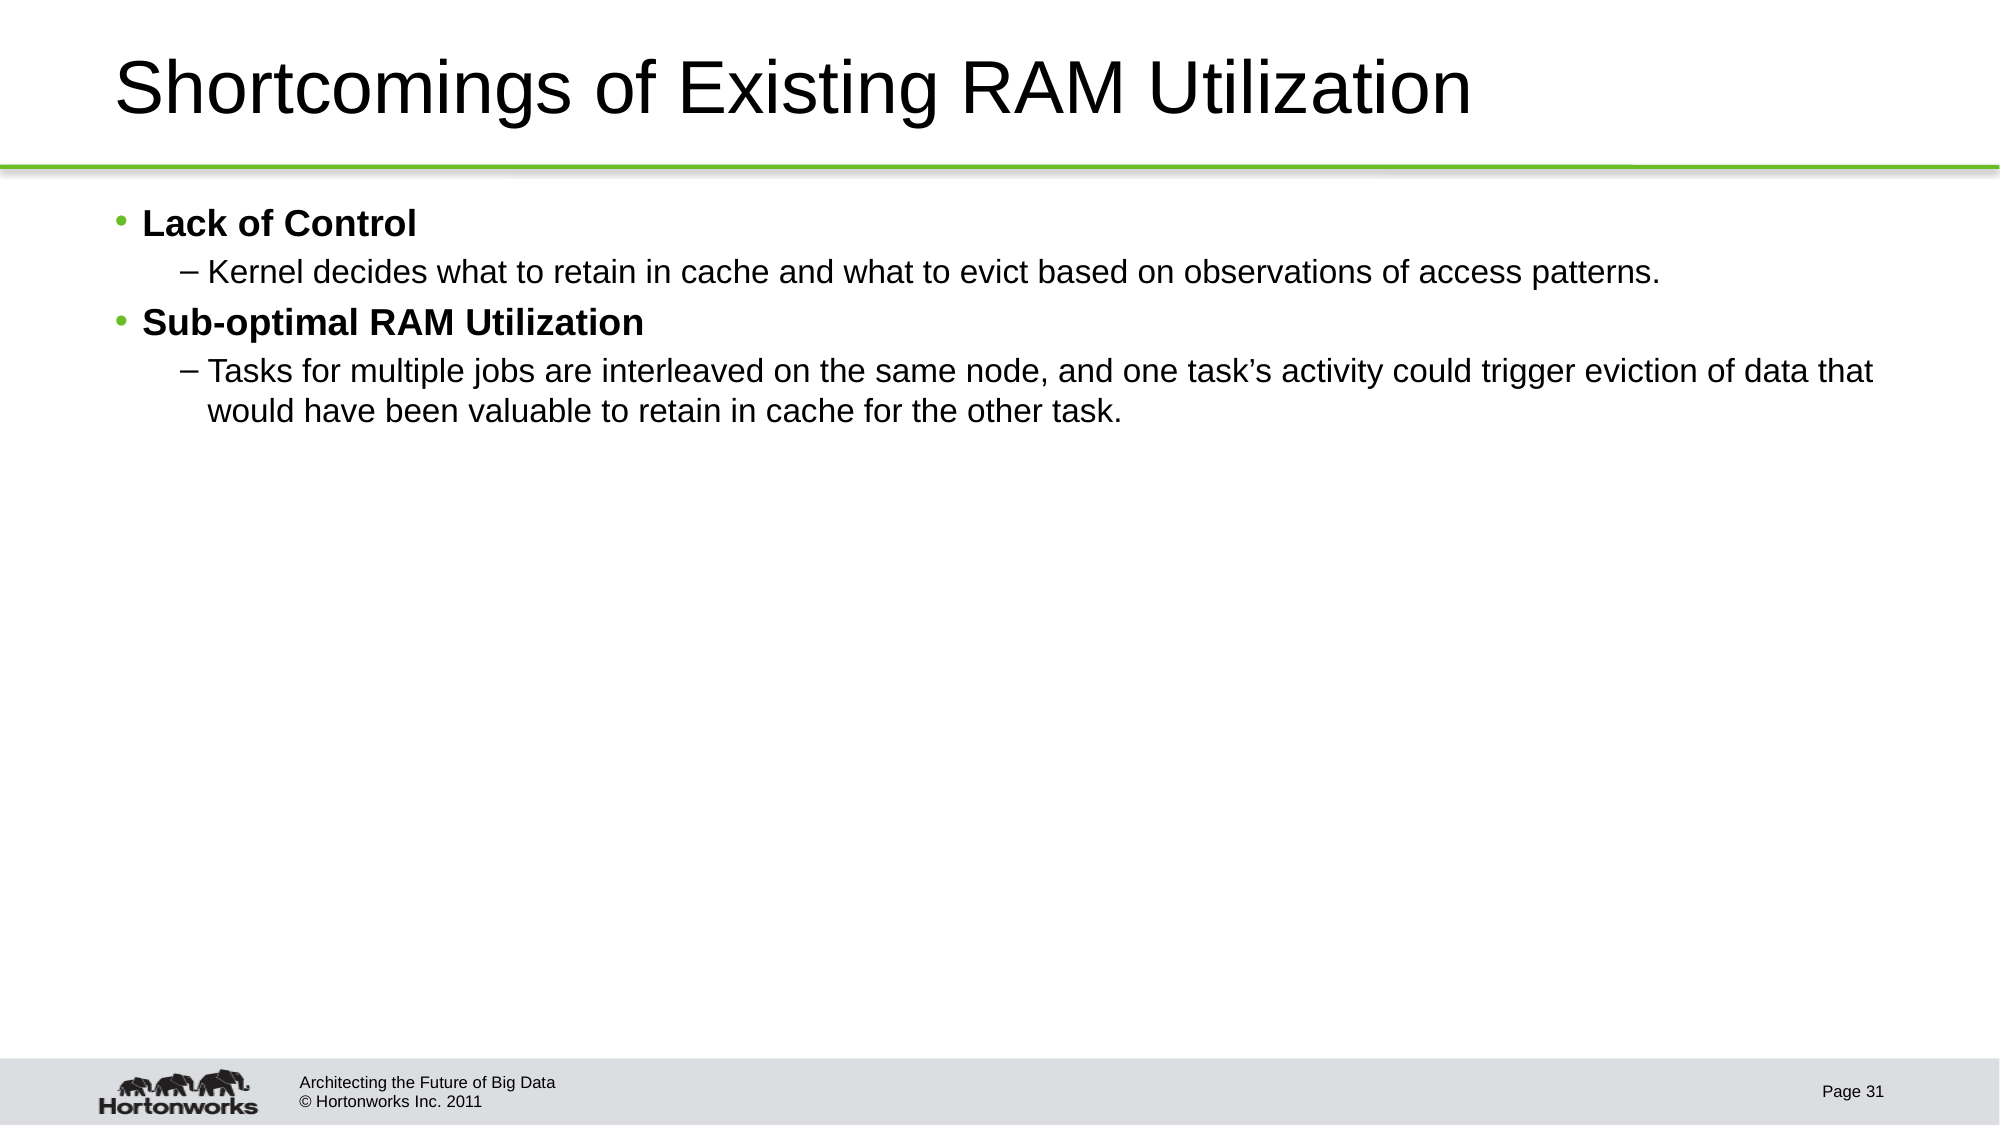

# Shortcomings of Existing RAM Utilization
Lack of Control
Kernel decides what to retain in cache and what to evict based on observations of access patterns.
Sub-optimal RAM Utilization
Tasks for multiple jobs are interleaved on the same node, and one task’s activity could trigger eviction of data that would have been valuable to retain in cache for the other task.

Architecting the Future of Big Data
Page 31